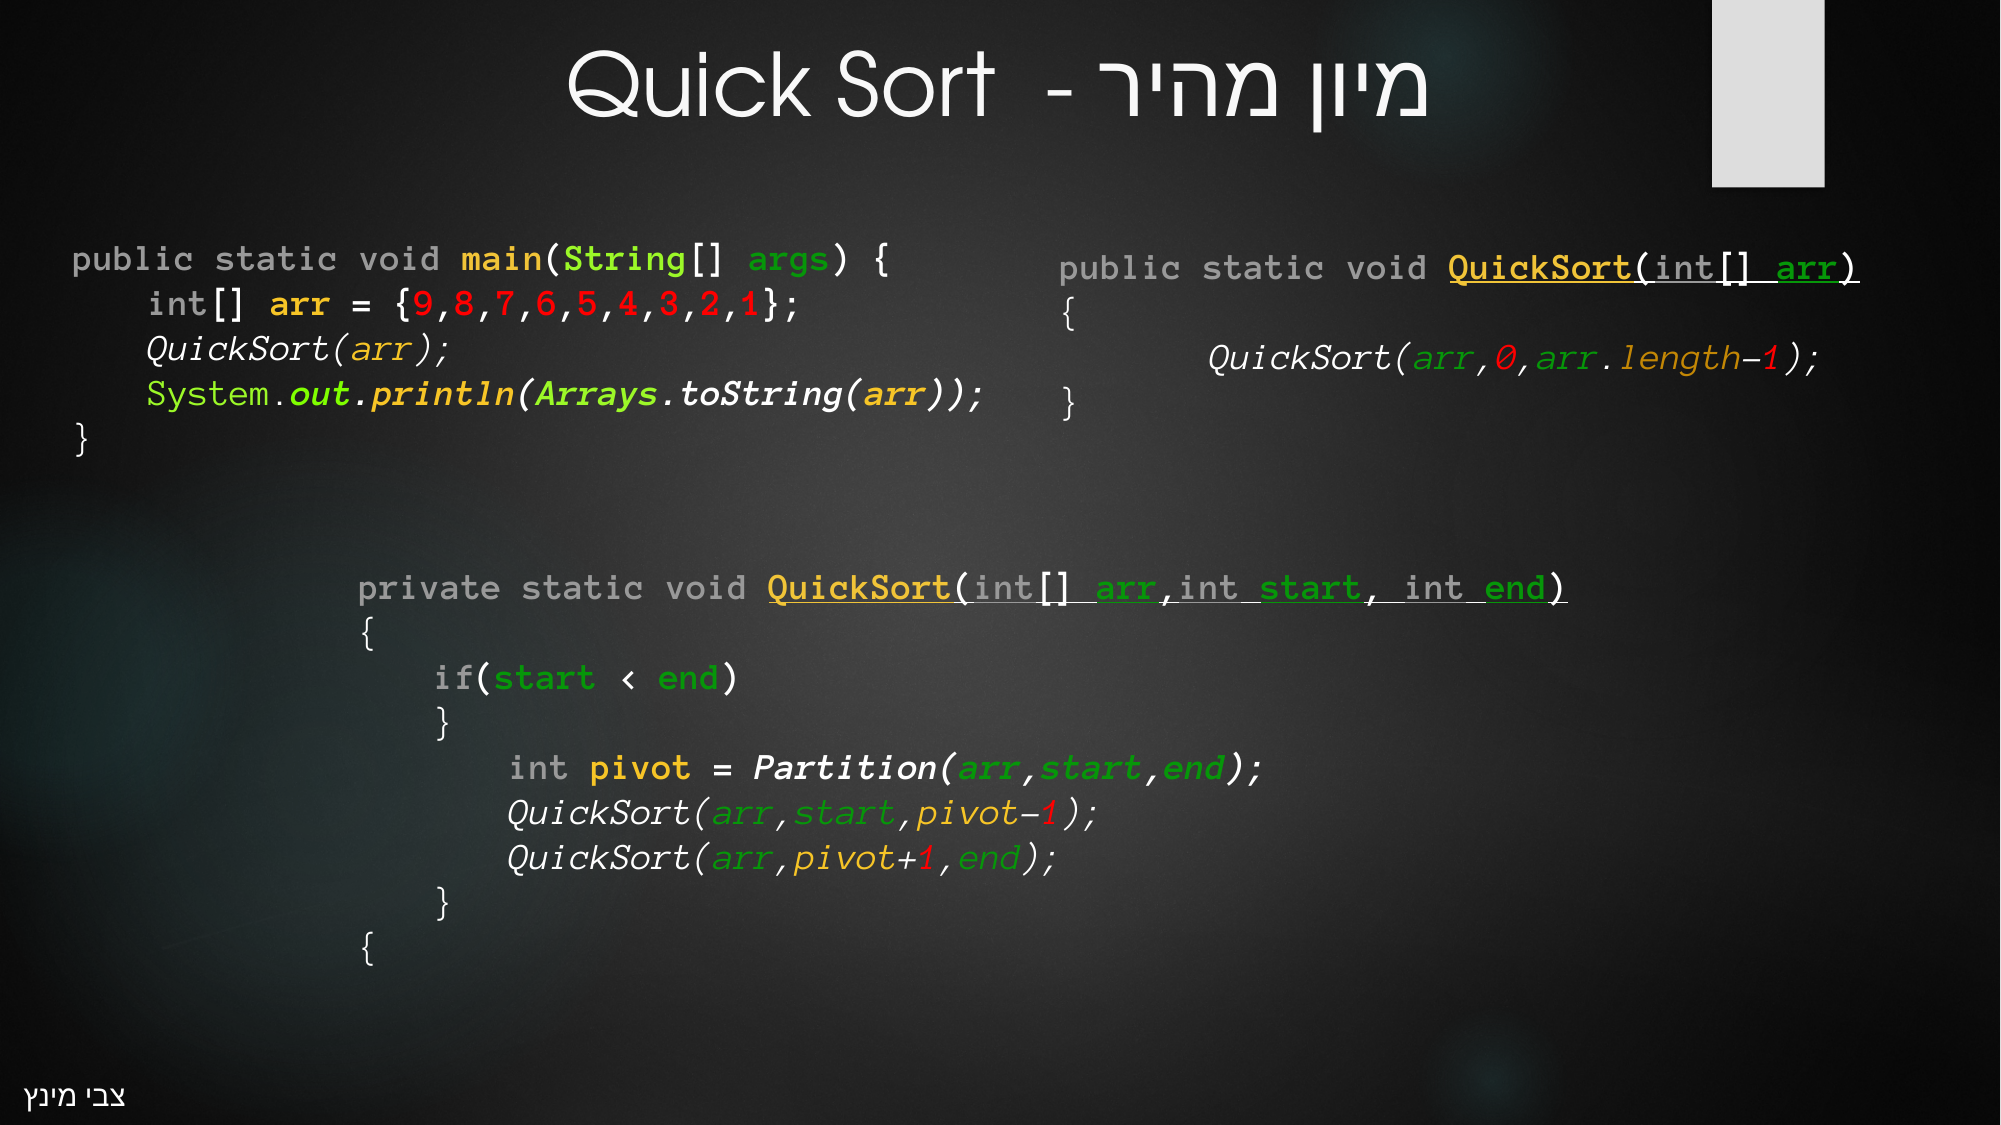

# Quick Sort  - מיון מהיר
public static void main(String[] args) {
int[] arr = {9,8,7,6,5,4,3,2,1};
QuickSort(arr);
System.out.println(Arrays.toString(arr));
}
public static void QuickSort(int[] arr)
{
	QuickSort(arr,0,arr.length-1);
}
private static void QuickSort(int[] arr,int start, int end)
{
if(start < end)
}
int pivot = Partition(arr,start,end);
QuickSort(arr,start,pivot-1);
QuickSort(arr,pivot+1,end);
}
{
צבי מינץ